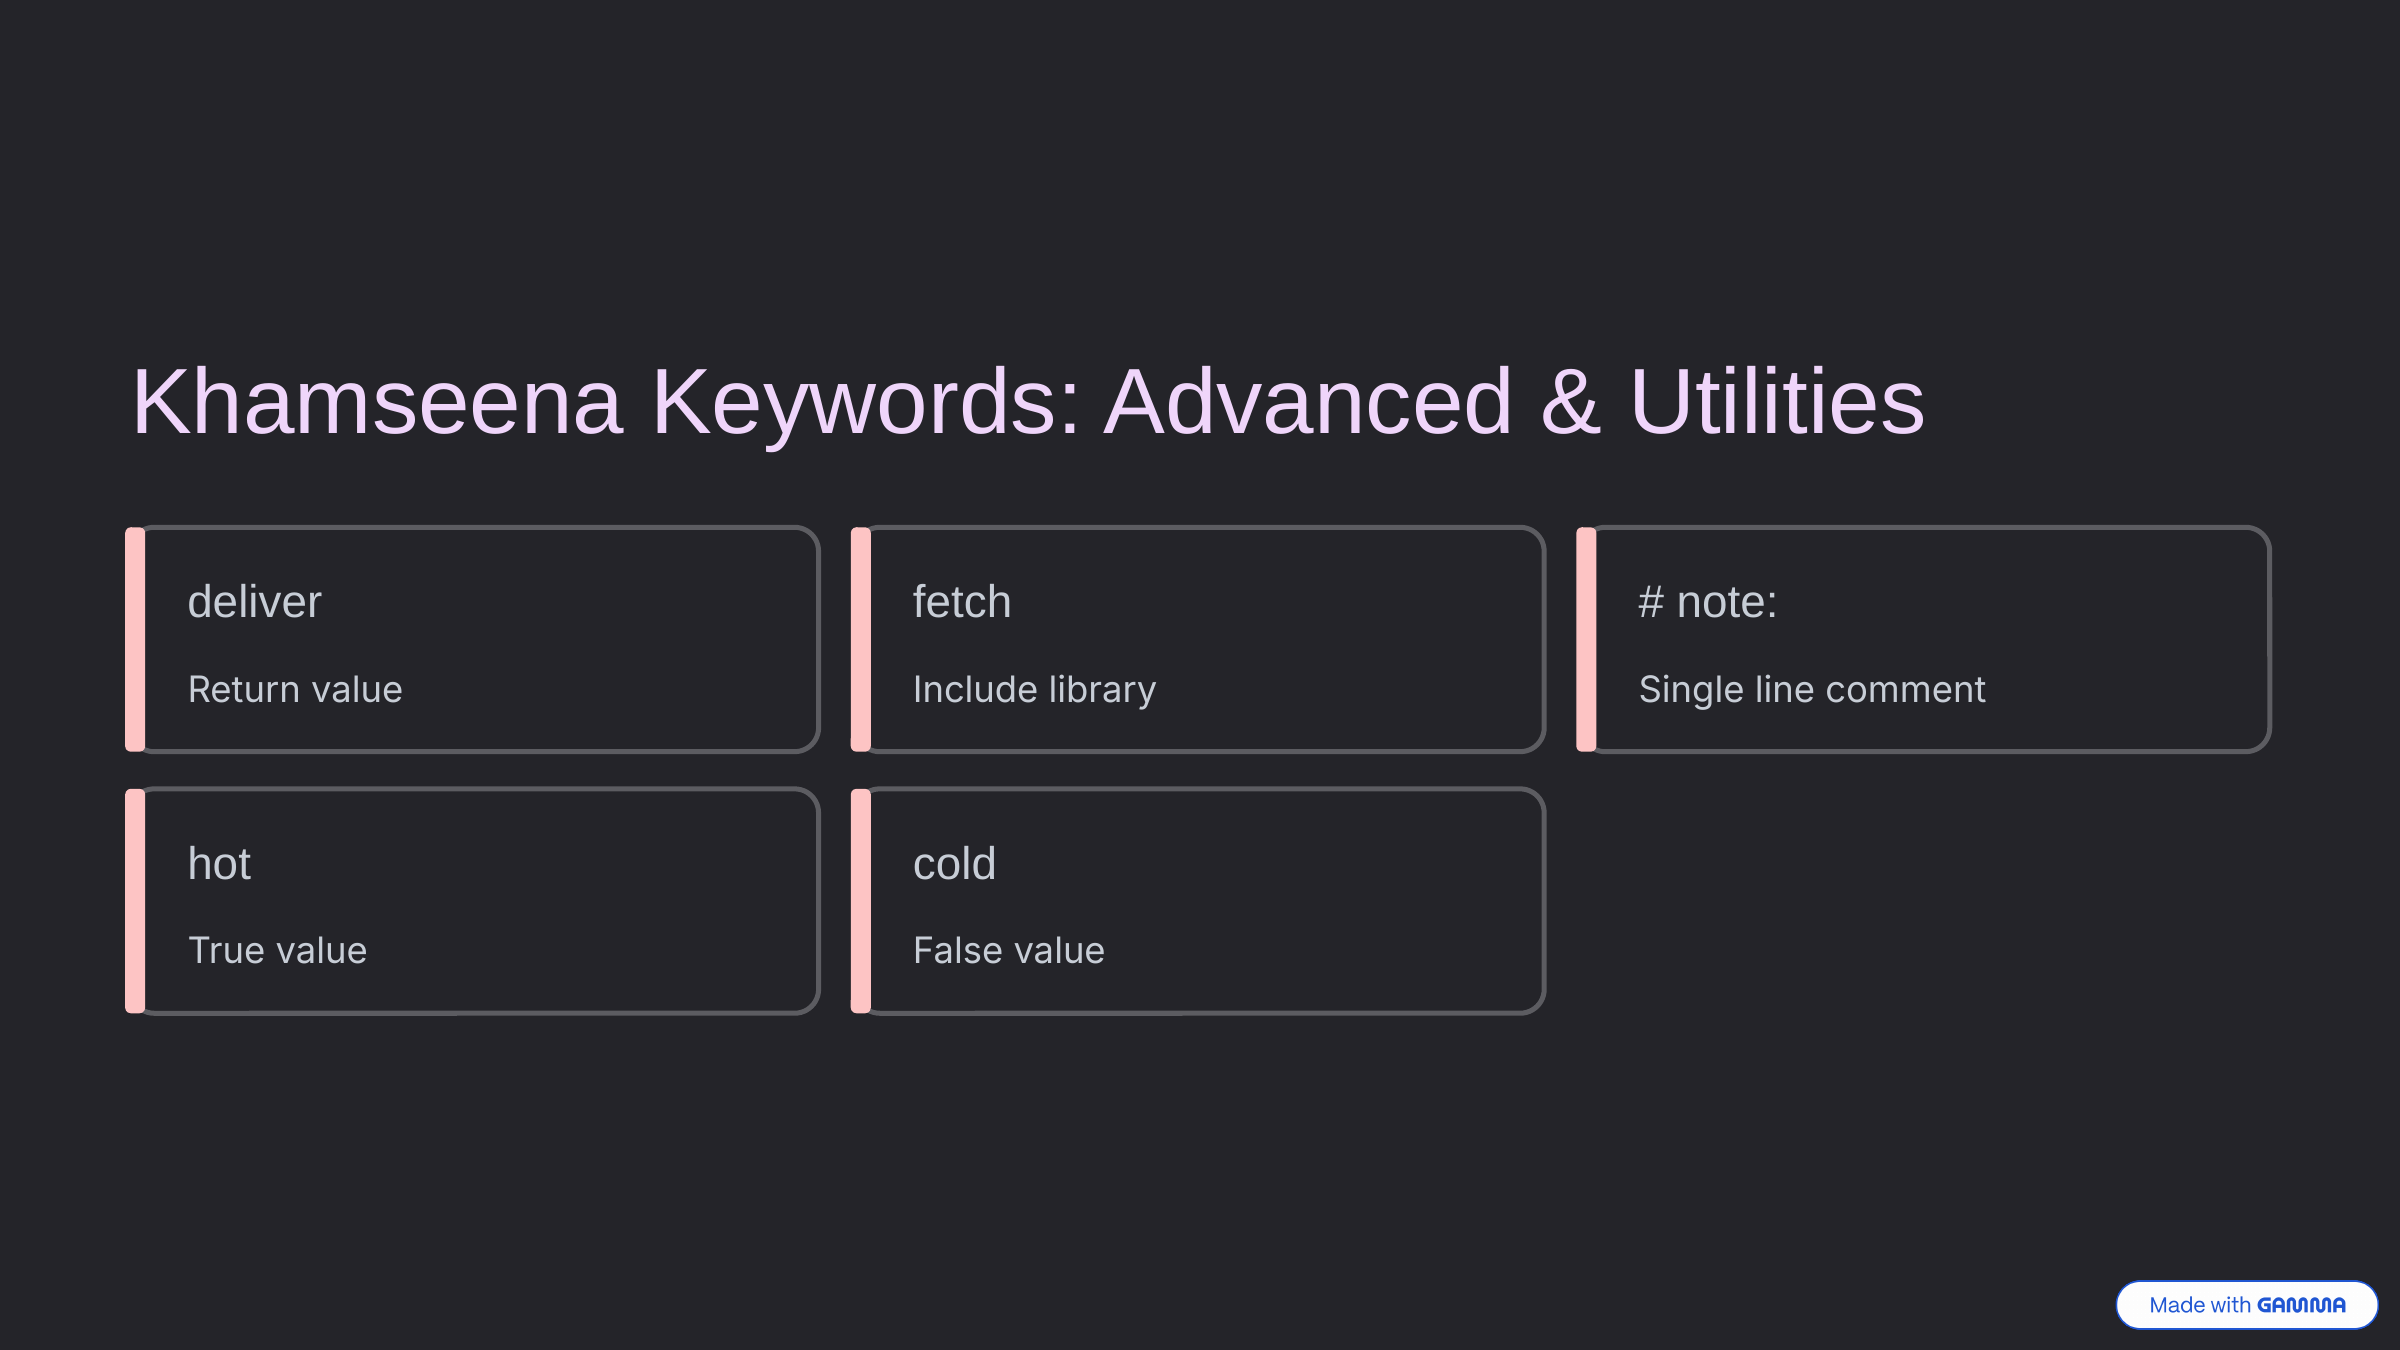

Khamseena Keywords: Advanced & Utilities

deliver
fetch
# note:
Return value
Include library
Single line comment

hot
cold
True value
False value